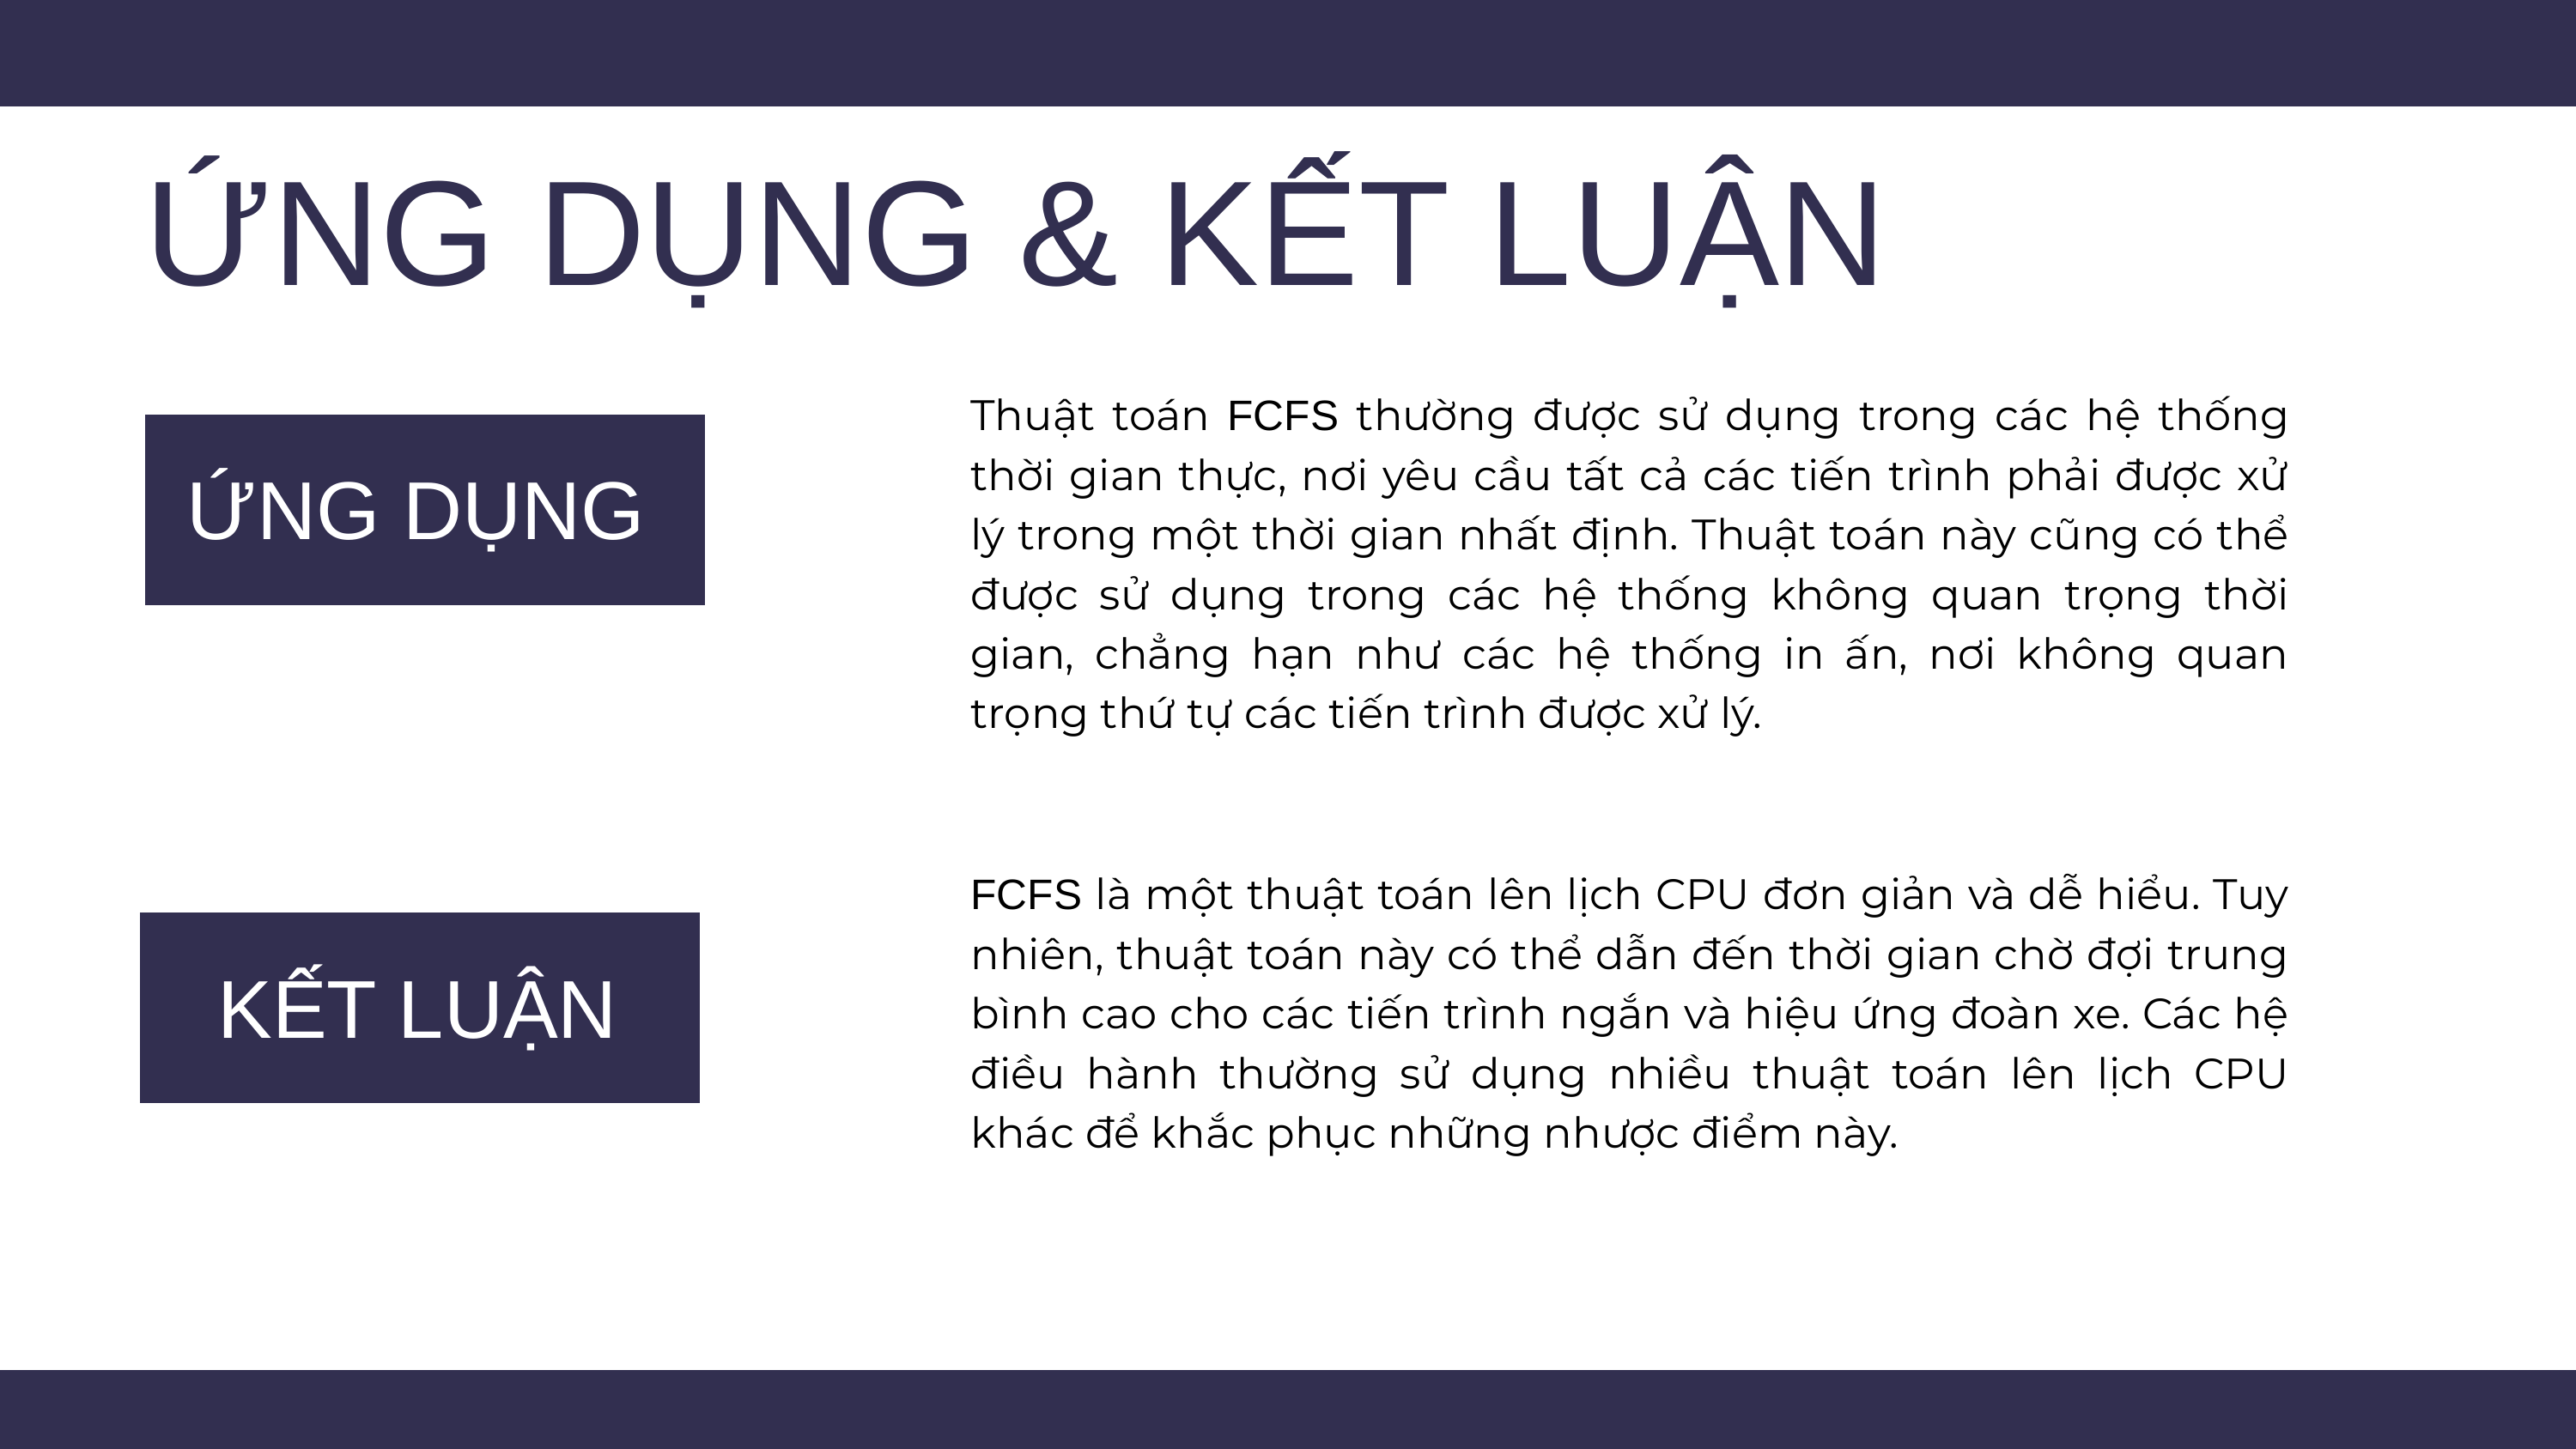

ỨNG DỤNG & KẾT LUẬN
Thuật toán FCFS thường được sử dụng trong các hệ thống thời gian thực, nơi yêu cầu tất cả các tiến trình phải được xử lý trong một thời gian nhất định. Thuật toán này cũng có thể được sử dụng trong các hệ thống không quan trọng thời gian, chẳng hạn như các hệ thống in ấn, nơi không quan trọng thứ tự các tiến trình được xử lý.

ỨNG DỤNG
FCFS là một thuật toán lên lịch CPU đơn giản và dễ hiểu. Tuy nhiên, thuật toán này có thể dẫn đến thời gian chờ đợi trung bình cao cho các tiến trình ngắn và hiệu ứng đoàn xe. Các hệ điều hành thường sử dụng nhiều thuật toán lên lịch CPU khác để khắc phục những nhược điểm này.

KẾT LUẬN